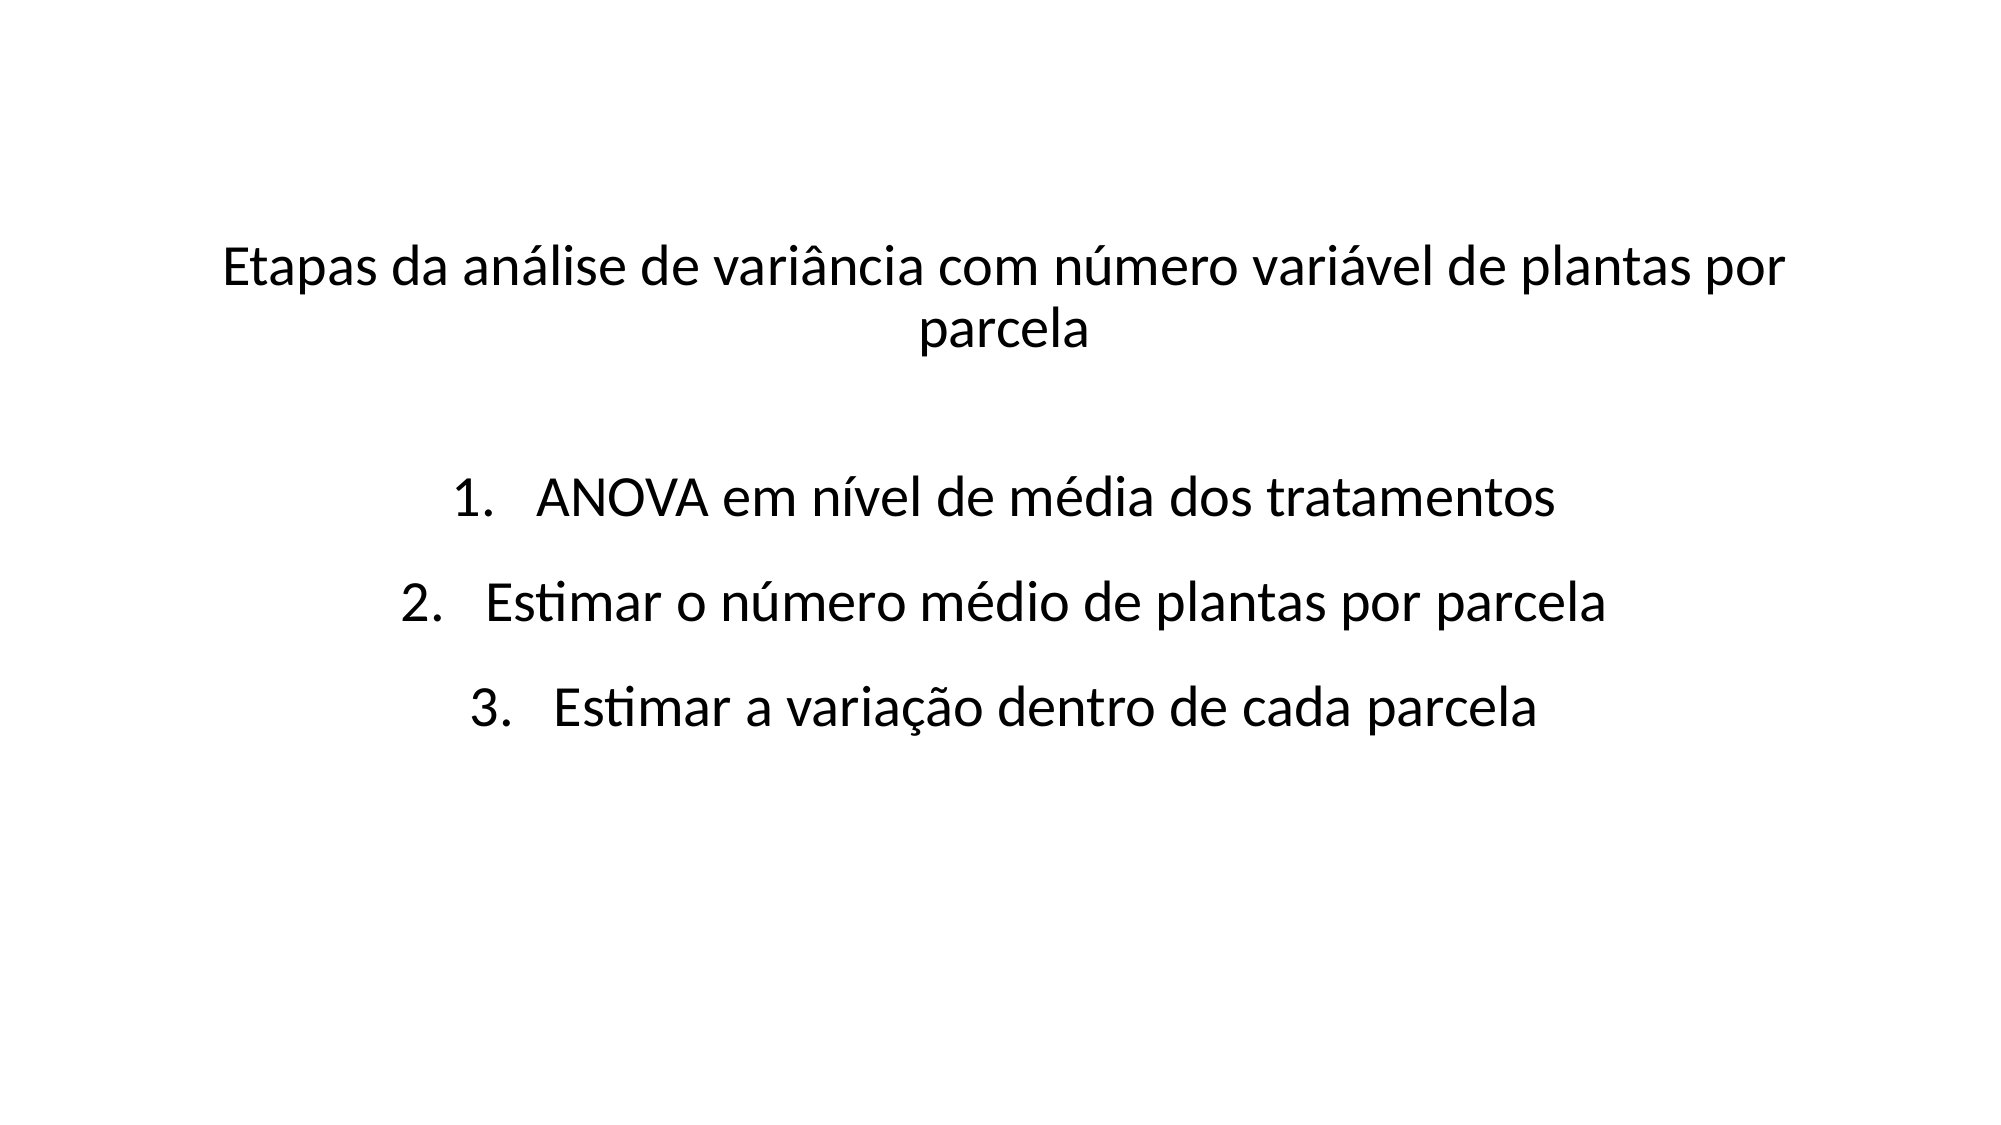

Etapas da análise de variância com número variável de plantas por parcela

ANOVA em nível de média dos tratamentos
Estimar o número médio de plantas por parcela
Estimar a variação dentro de cada parcela